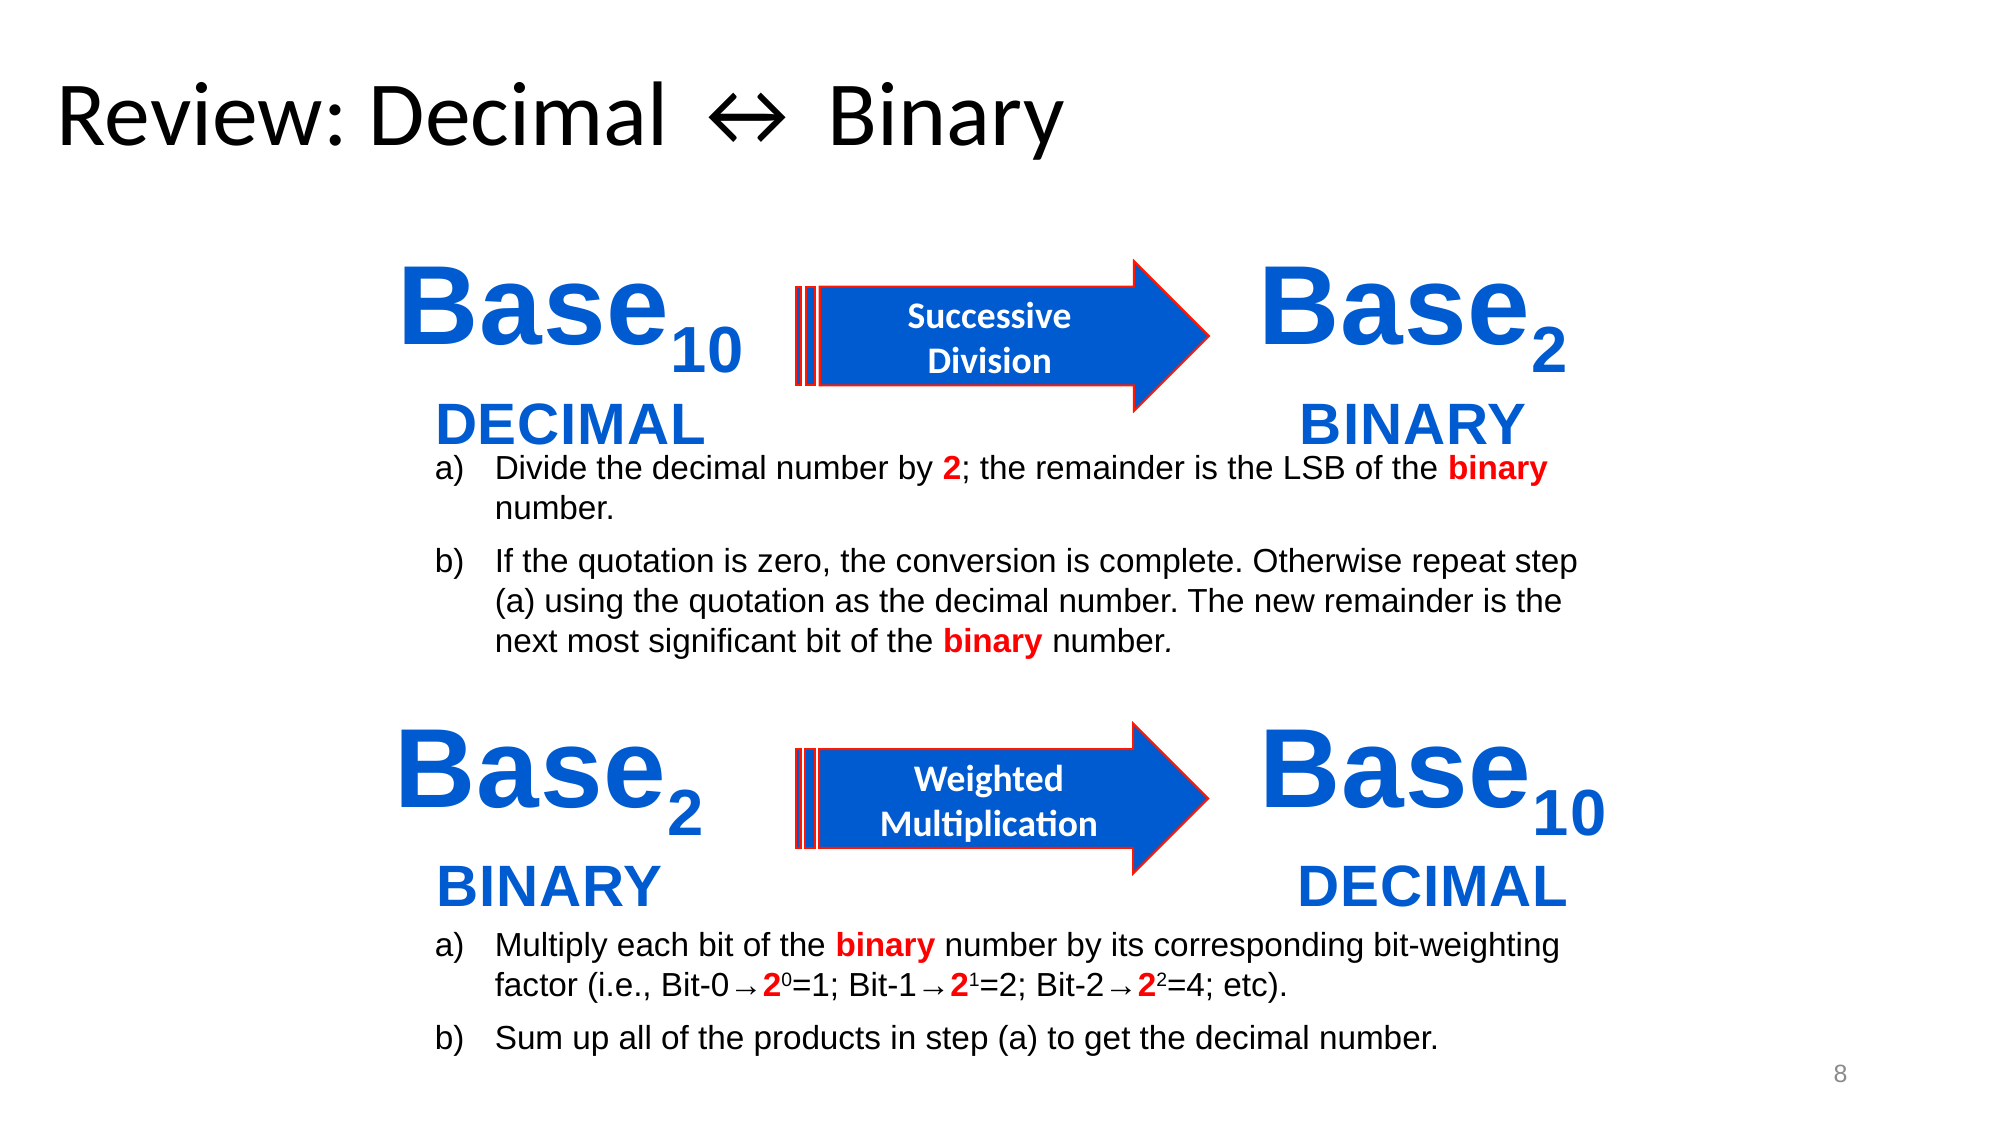

# Review: Decimal ↔ Binary
Base10
DECIMAL
Base2
BINARY
Successive
Division
Divide the decimal number by 2; the remainder is the LSB of the binary number.
If the quotation is zero, the conversion is complete. Otherwise repeat step (a) using the quotation as the decimal number. The new remainder is the next most significant bit of the binary number.
Base2
BINARY
Base10
DECIMAL
Weighted
Multiplication
Multiply each bit of the binary number by its corresponding bit-weighting factor (i.e., Bit-0→20=1; Bit-1→21=2; Bit-2→22=4; etc).
Sum up all of the products in step (a) to get the decimal number.
8